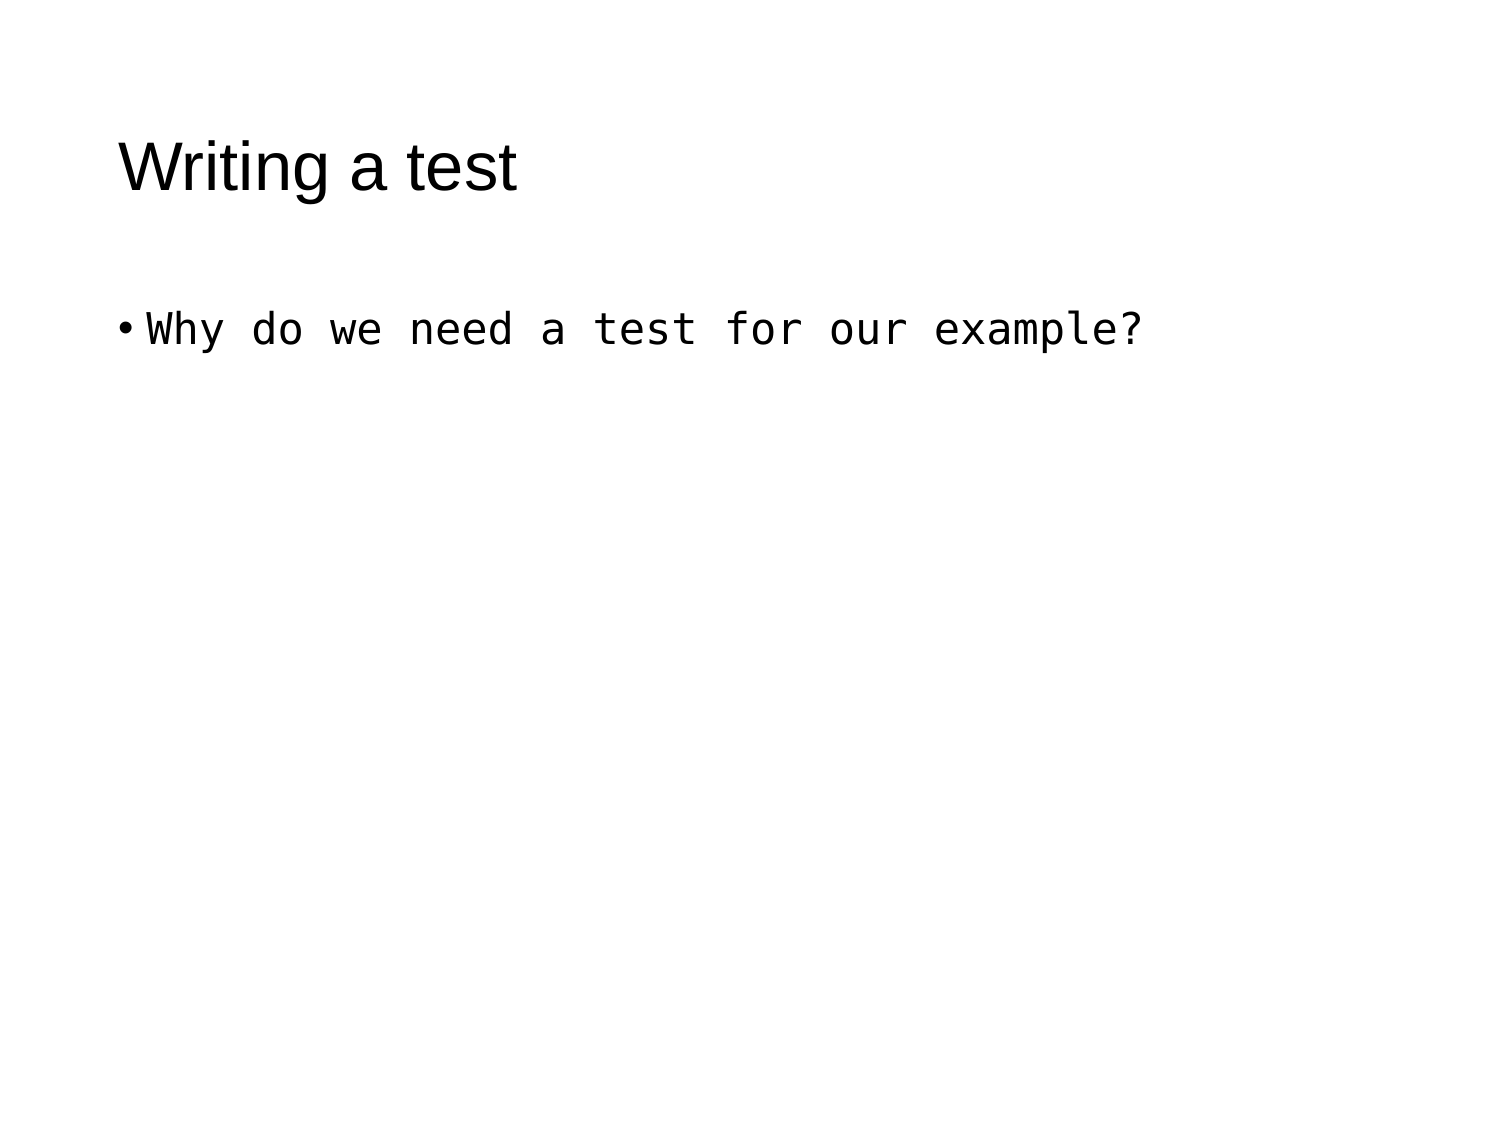

# Writing a test
Why do we need a test for our example?